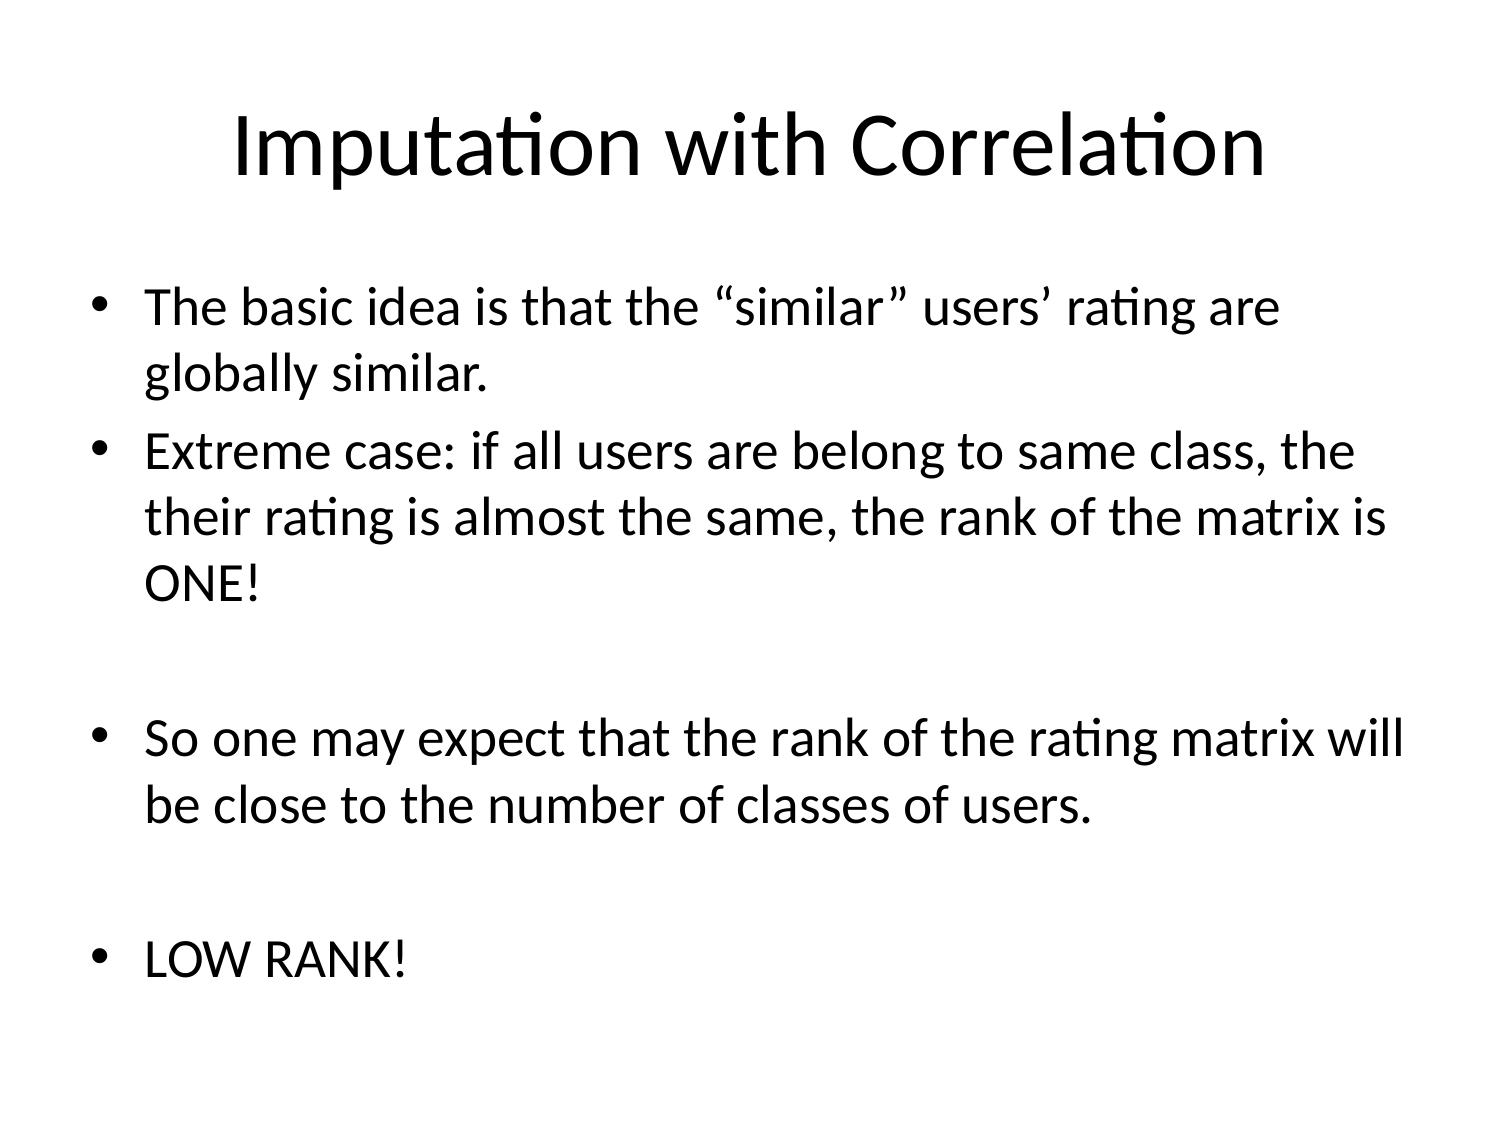

# Imputation with Correlation
The basic idea is that the “similar” users’ rating are globally similar.
Extreme case: if all users are belong to same class, the their rating is almost the same, the rank of the matrix is ONE!

So one may expect that the rank of the rating matrix will be close to the number of classes of users.

LOW RANK!